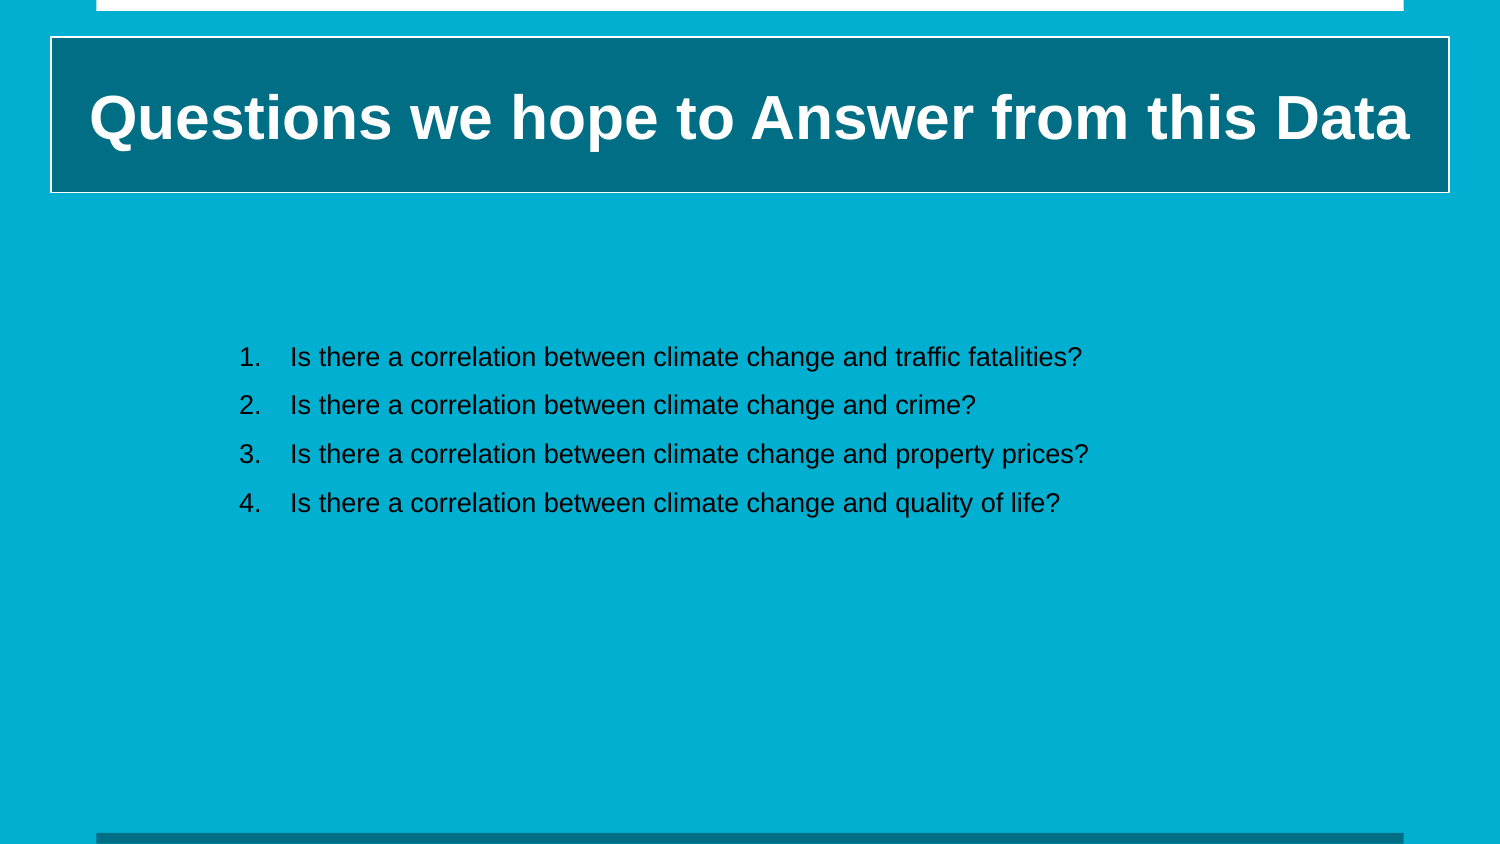

# Questions we hope to Answer from this Data

Is there a correlation between climate change and traffic fatalities?
Is there a correlation between climate change and crime?
Is there a correlation between climate change and property prices?
Is there a correlation between climate change and quality of life?